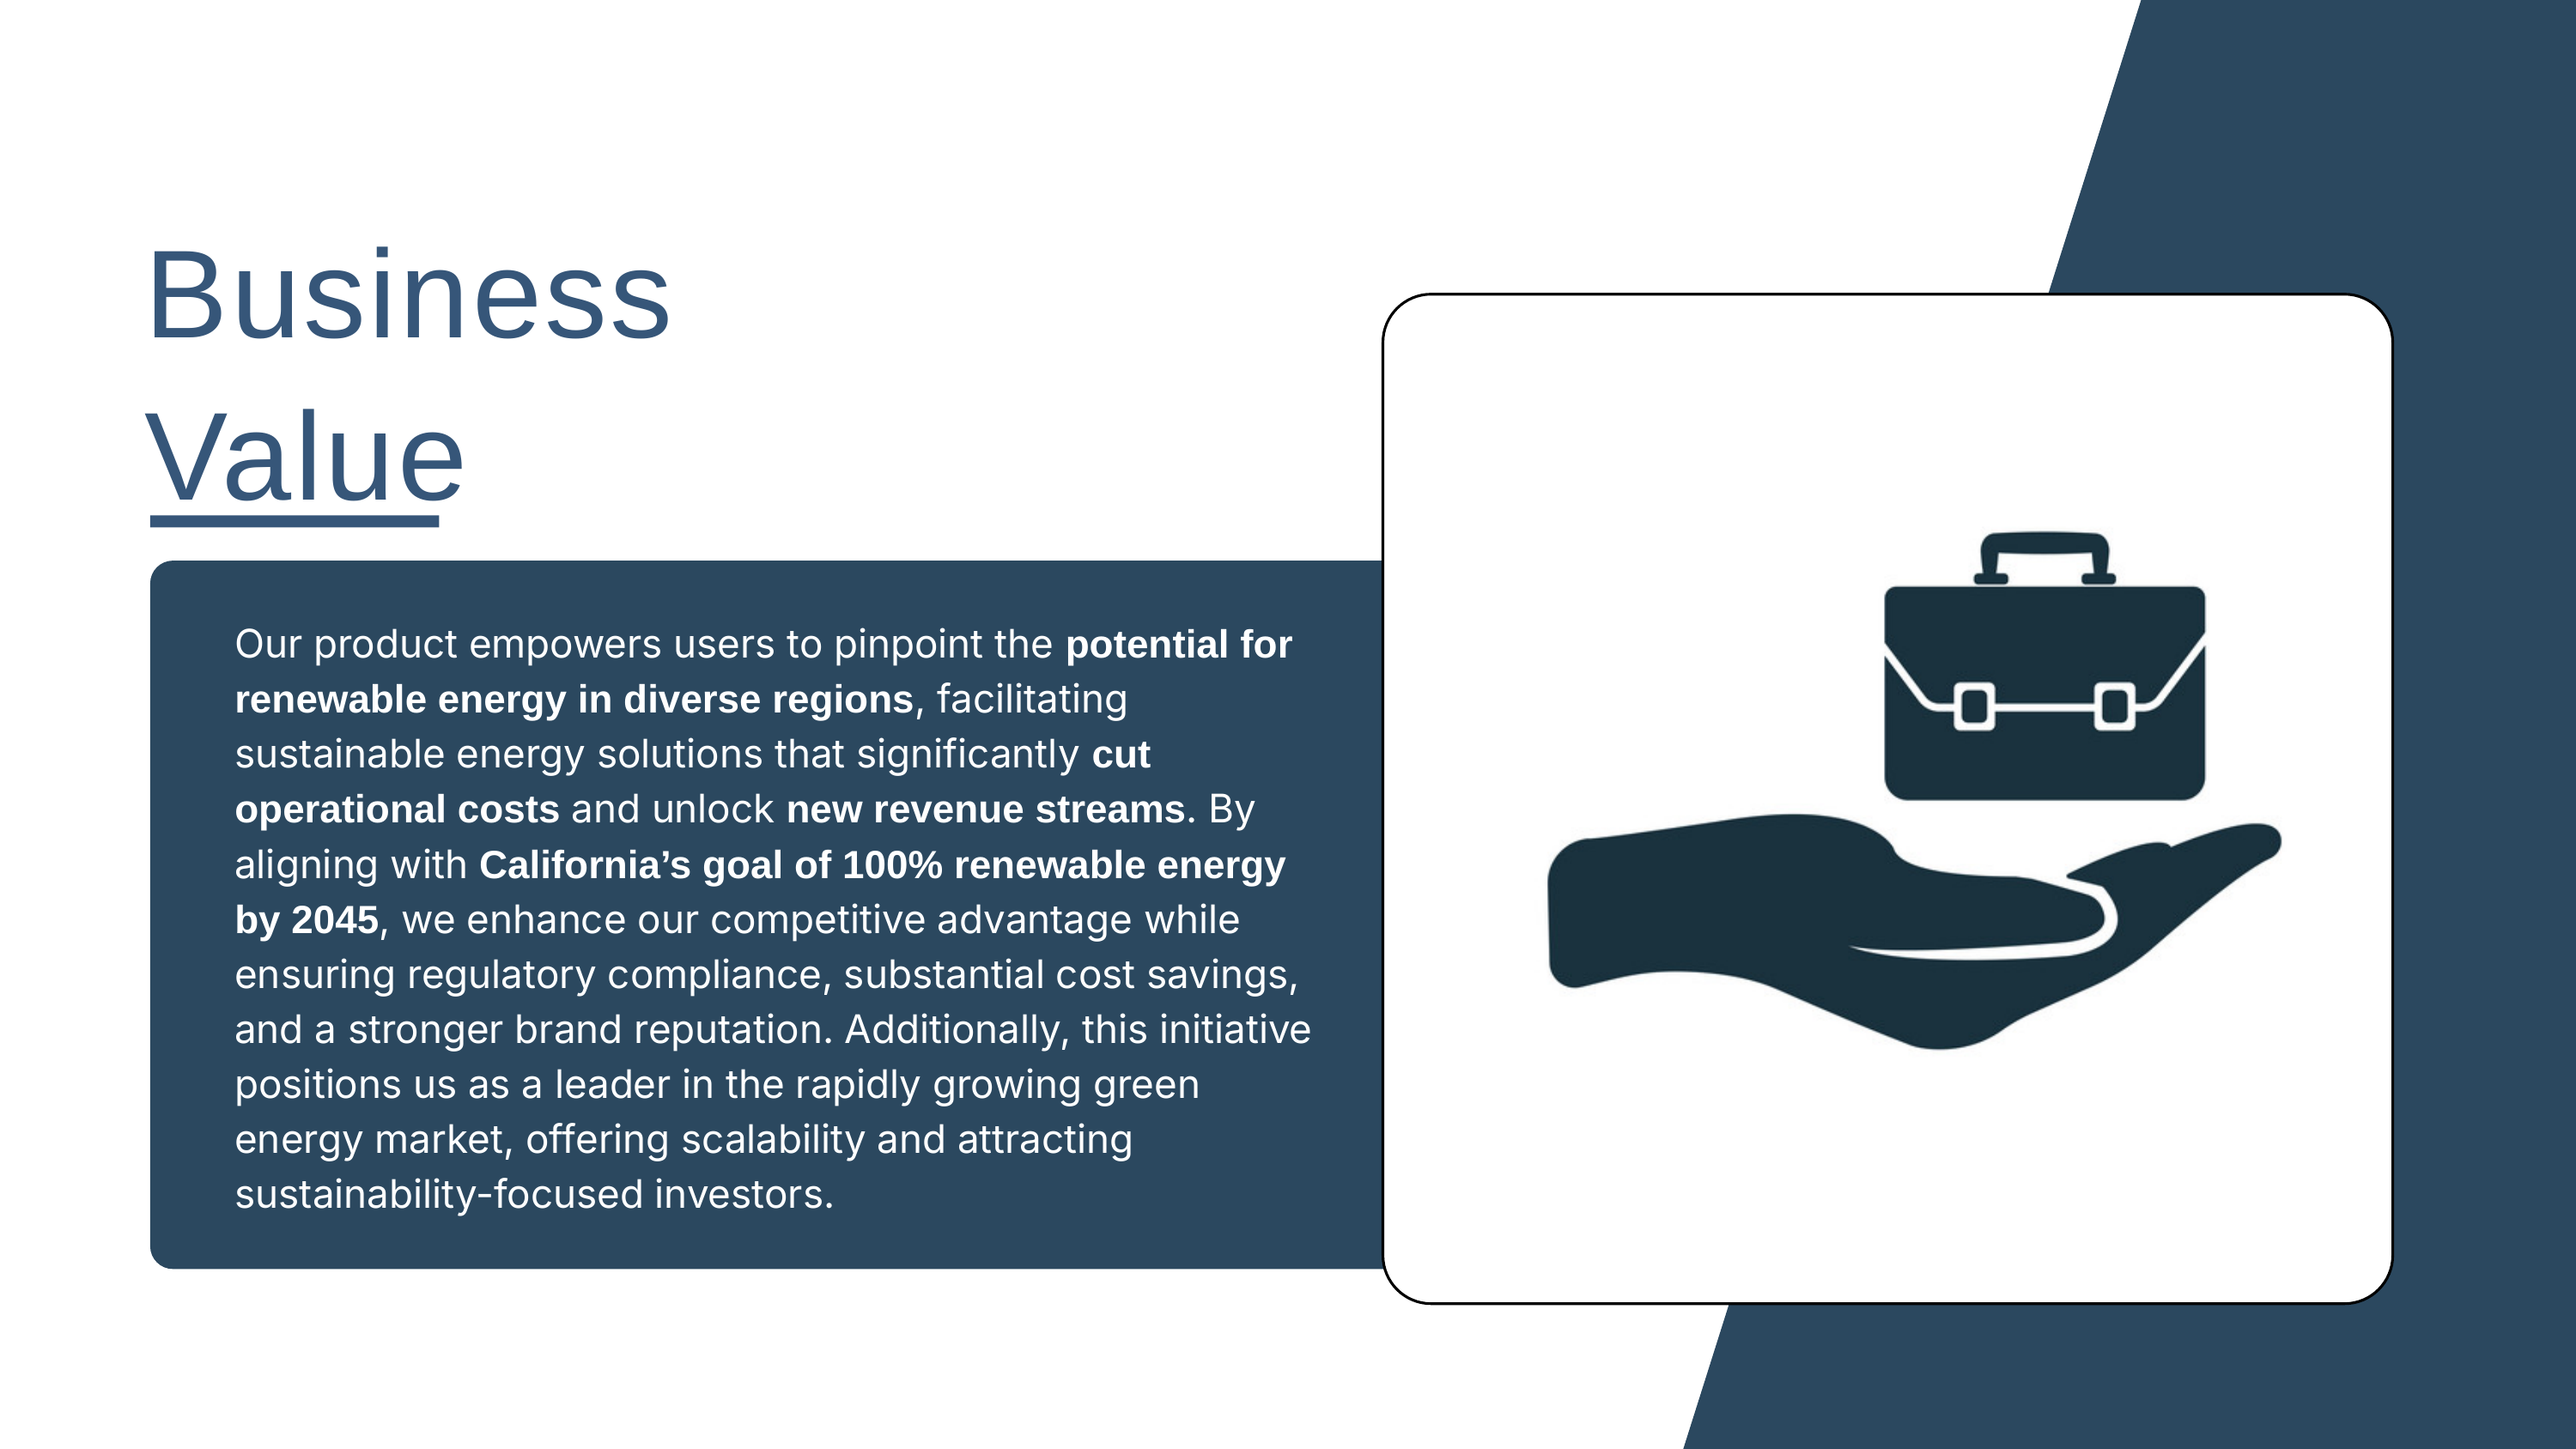

Business Value

Our product empowers users to pinpoint the potential for renewable energy in diverse regions, facilitating sustainable energy solutions that significantly cut operational costs and unlock new revenue streams. By aligning with California’s goal of 100% renewable energy by 2045, we enhance our competitive advantage while ensuring regulatory compliance, substantial cost savings, and a stronger brand reputation. Additionally, this initiative positions us as a leader in the rapidly growing green energy market, offering scalability and attracting sustainability-focused investors.